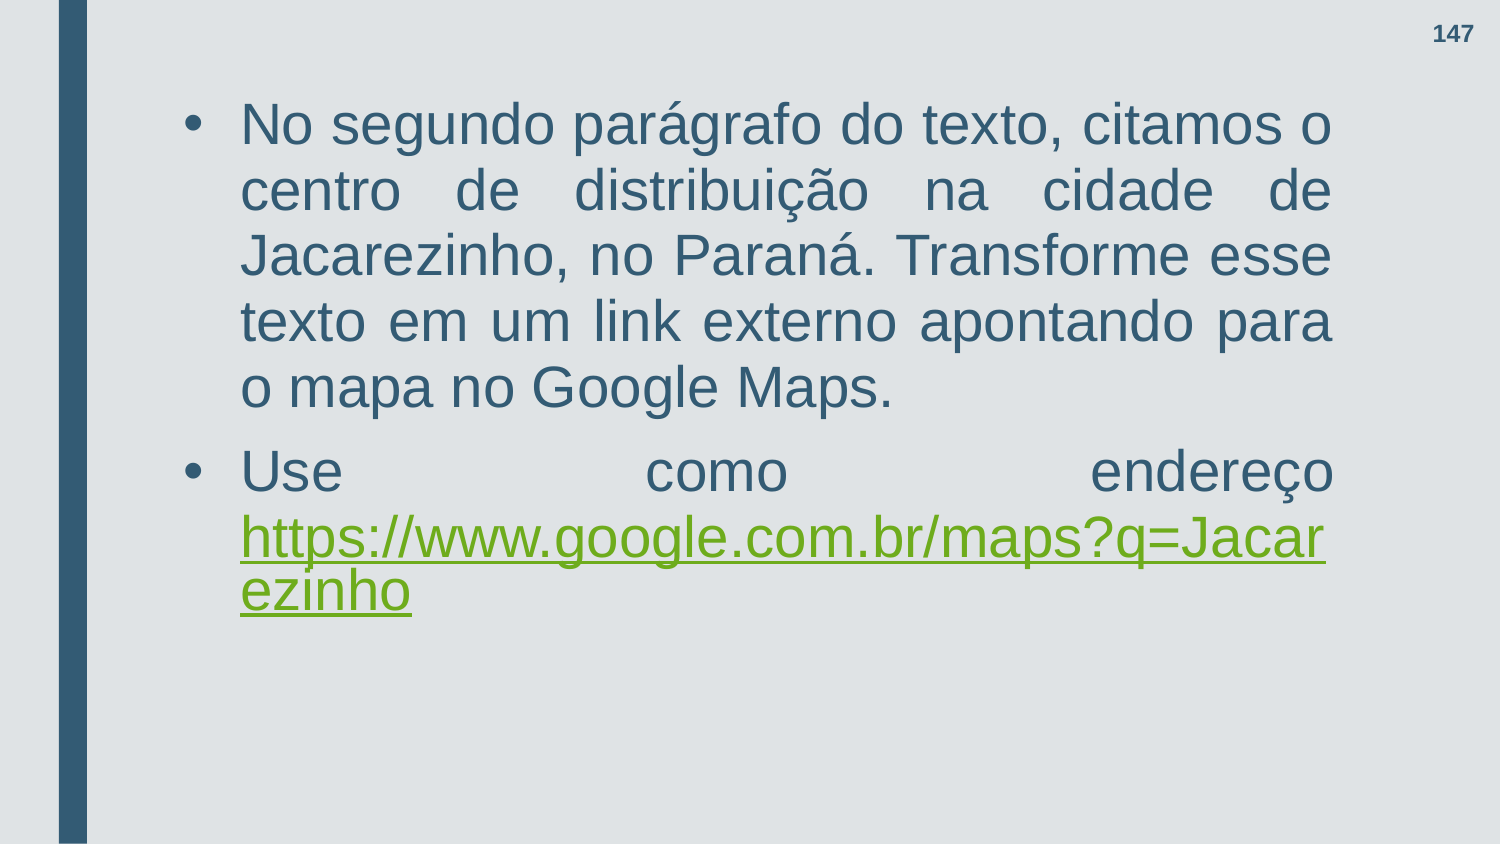

147
No segundo parágrafo do texto, citamos o centro de distribuição na cidade de Jacarezinho, no Paraná. Transforme esse texto em um link externo apontando para o mapa no Google Maps.
Use como endereço https://www.google.com.br/maps?q=Jacarezinho